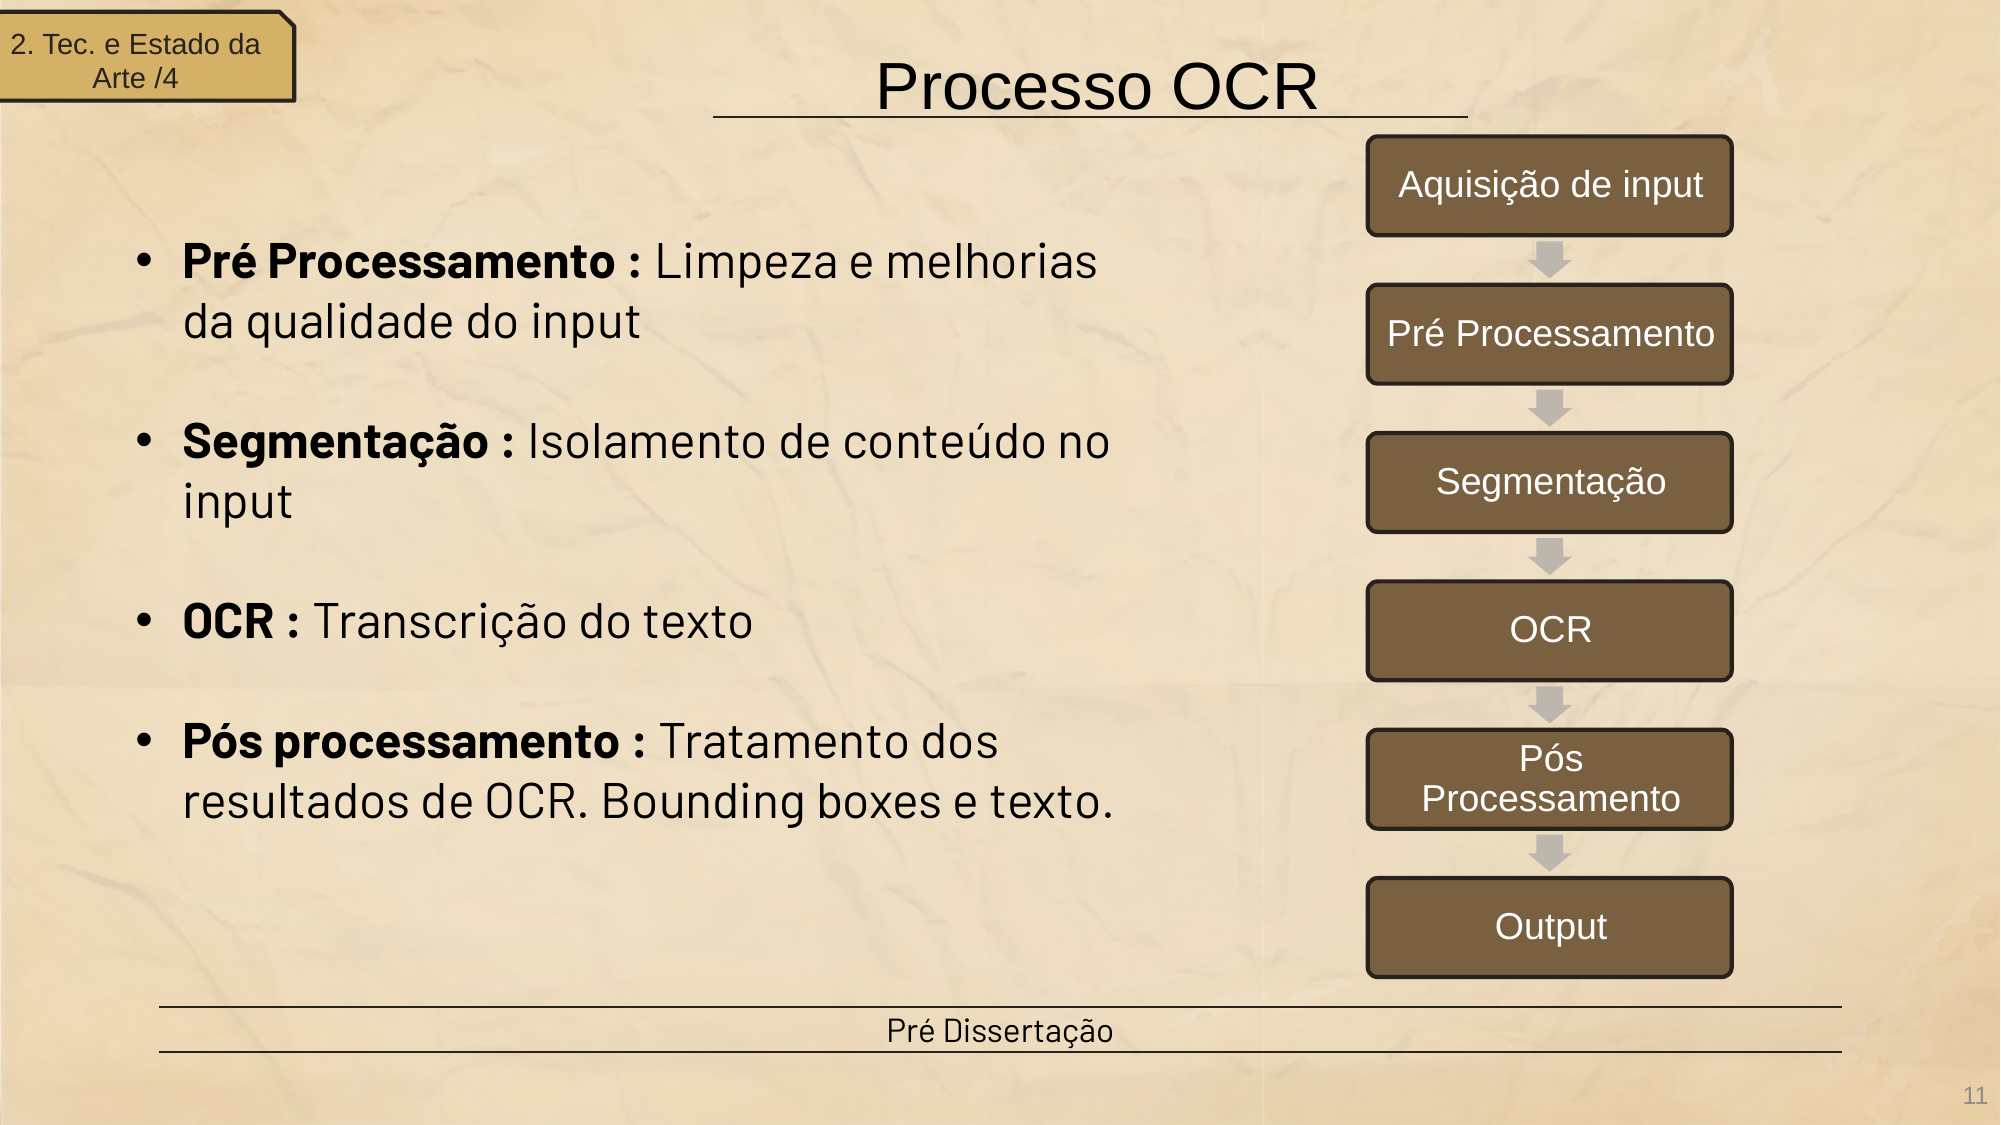

2. Tec. e Estado da Arte /4
Processo OCR

Aquisição de input

Pré Processamento

Segmentação

OCR

Pós Processamento

Output
Pré Processamento : Limpeza e melhorias da qualidade do input

Segmentação : Isolamento de conteúdo no input

OCR : Transcrição do texto

Pós processamento : Tratamento dos resultados de OCR. Bounding boxes e texto.
Pré Dissertação
11